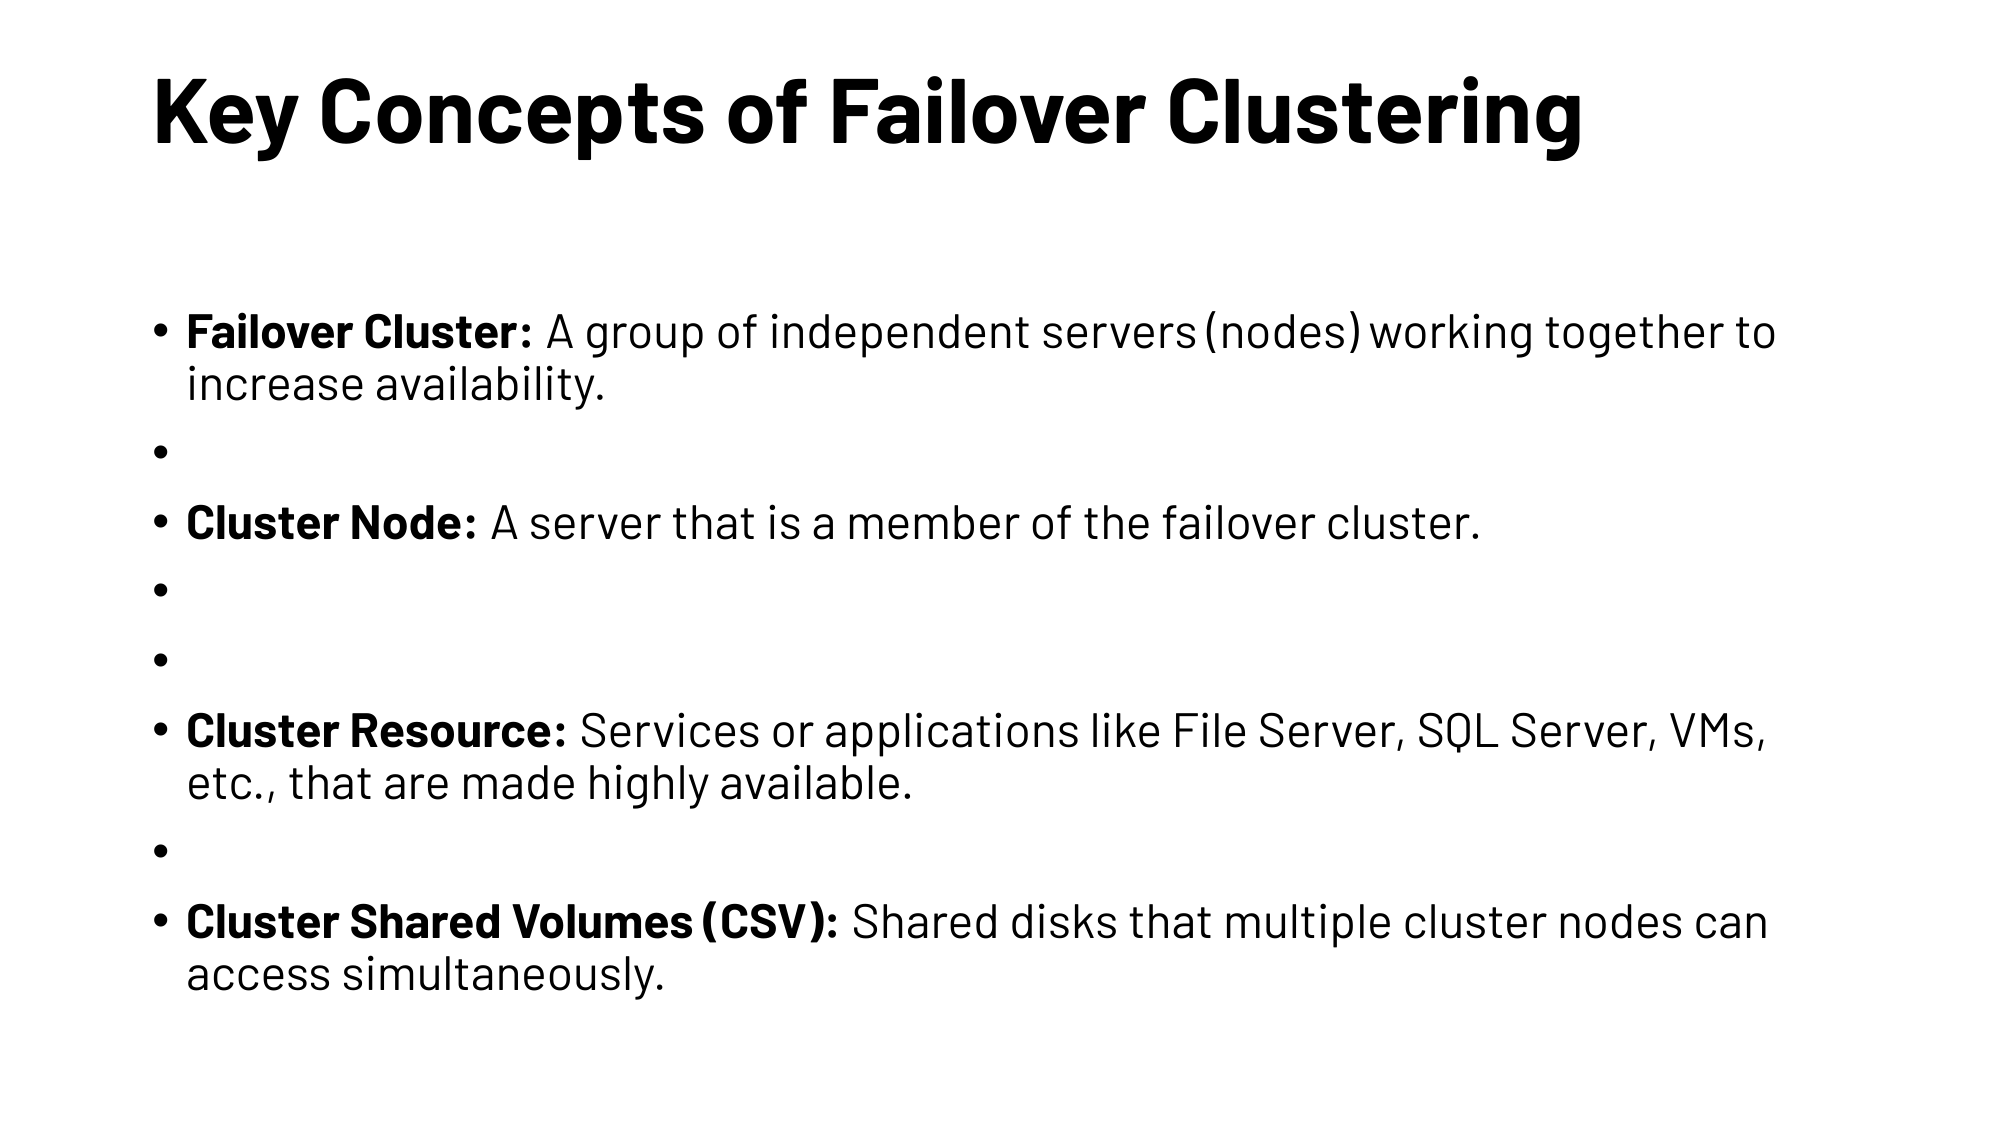

# Key Concepts of Failover Clustering
Failover Cluster: A group of independent servers (nodes) working together to increase availability.

Cluster Node: A server that is a member of the failover cluster.

Cluster Resource: Services or applications like File Server, SQL Server, VMs, etc., that are made highly available.

Cluster Shared Volumes (CSV): Shared disks that multiple cluster nodes can access simultaneously.